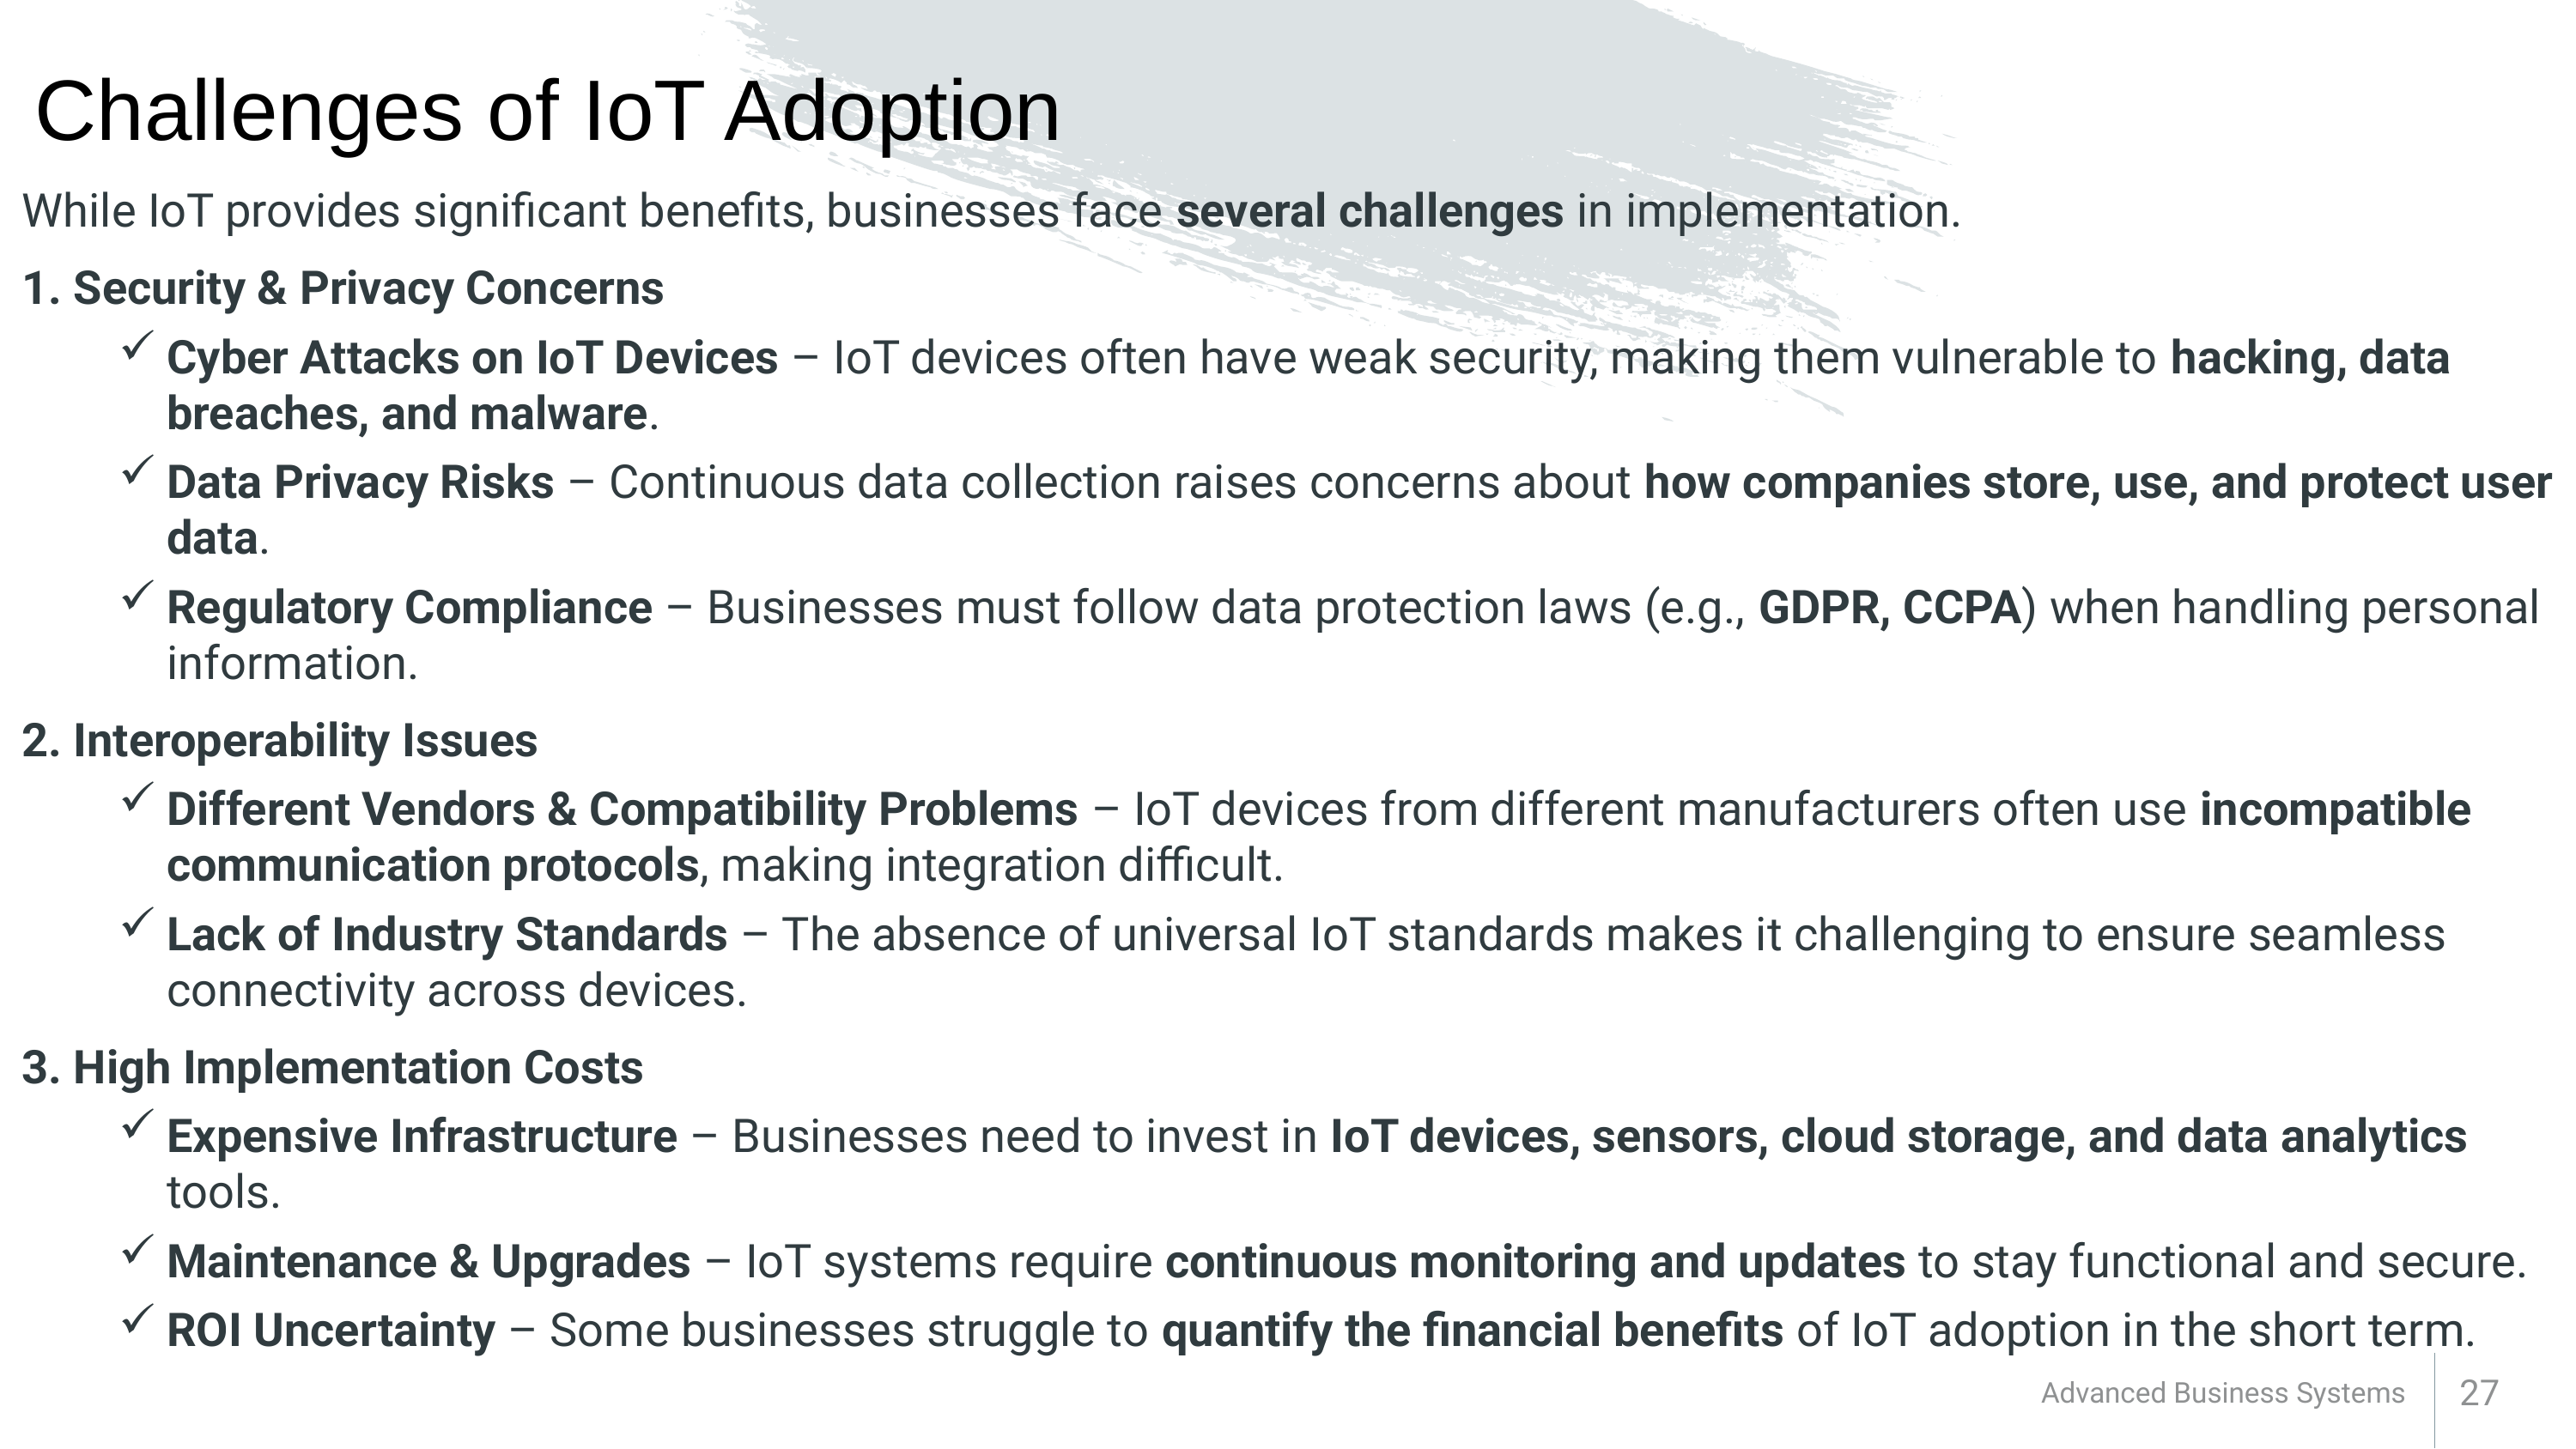

# Challenges of IoT Adoption
While IoT provides significant benefits, businesses face several challenges in implementation.
1. Security & Privacy Concerns
Cyber Attacks on IoT Devices – IoT devices often have weak security, making them vulnerable to hacking, data breaches, and malware.
Data Privacy Risks – Continuous data collection raises concerns about how companies store, use, and protect user data.
Regulatory Compliance – Businesses must follow data protection laws (e.g., GDPR, CCPA) when handling personal information.
2. Interoperability Issues
Different Vendors & Compatibility Problems – IoT devices from different manufacturers often use incompatible communication protocols, making integration difficult.
Lack of Industry Standards – The absence of universal IoT standards makes it challenging to ensure seamless connectivity across devices.
3. High Implementation Costs
Expensive Infrastructure – Businesses need to invest in IoT devices, sensors, cloud storage, and data analytics tools.
Maintenance & Upgrades – IoT systems require continuous monitoring and updates to stay functional and secure.
ROI Uncertainty – Some businesses struggle to quantify the financial benefits of IoT adoption in the short term.
27
Advanced Business Systems